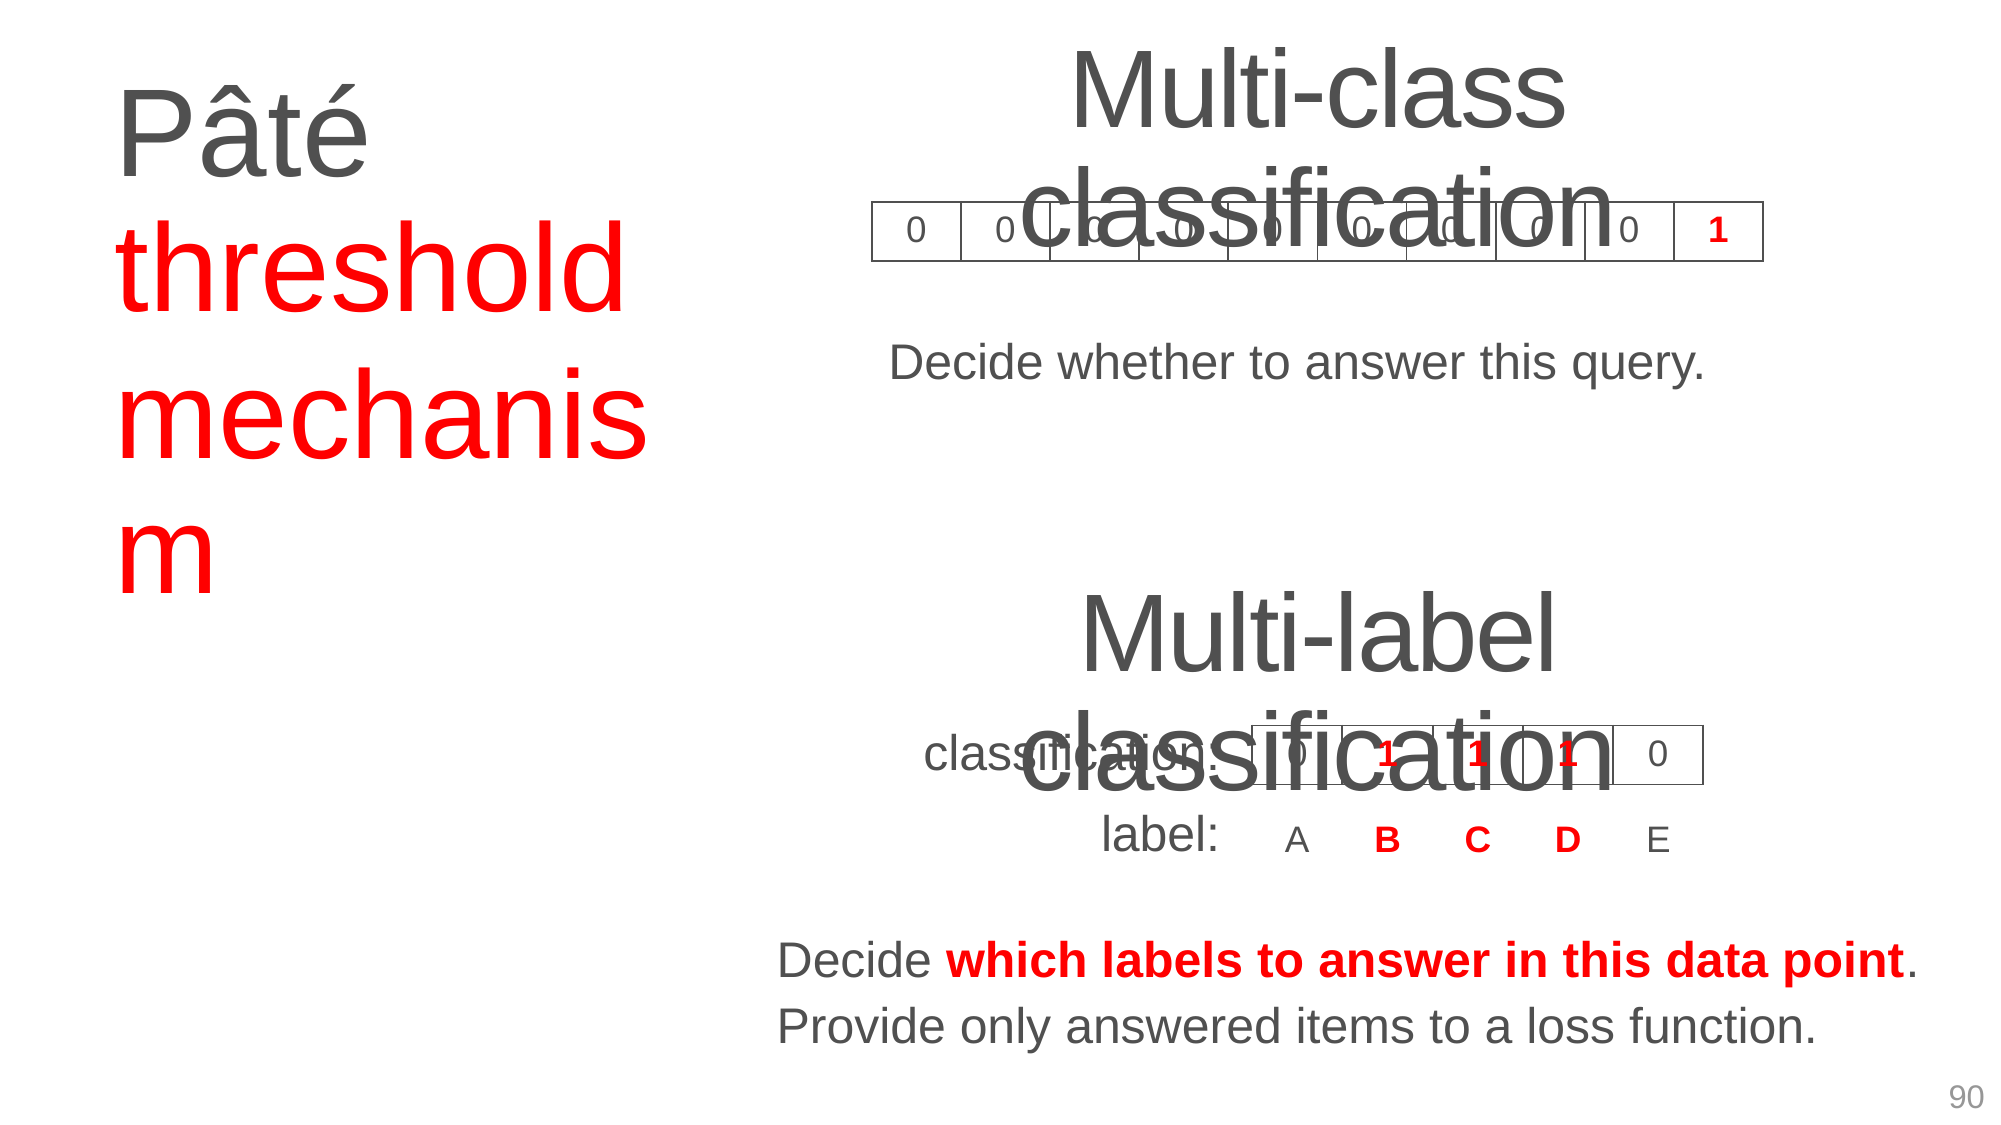

Multi-class classification
Pâté threshold
mechanism
| 0 | 0 | 0 | 0 | 0 | 0 | 0 | 0 | 0 | 1 |
| --- | --- | --- | --- | --- | --- | --- | --- | --- | --- |
Decide whether to answer this query.
Multi-label classification
classification:
| 0 | 1 | 1 | 1 | 0 |
| --- | --- | --- | --- | --- |
label:
| A | B | C | D | E |
| --- | --- | --- | --- | --- |
Decide which labels to answer in this data point.
Provide only answered items to a loss function.
90